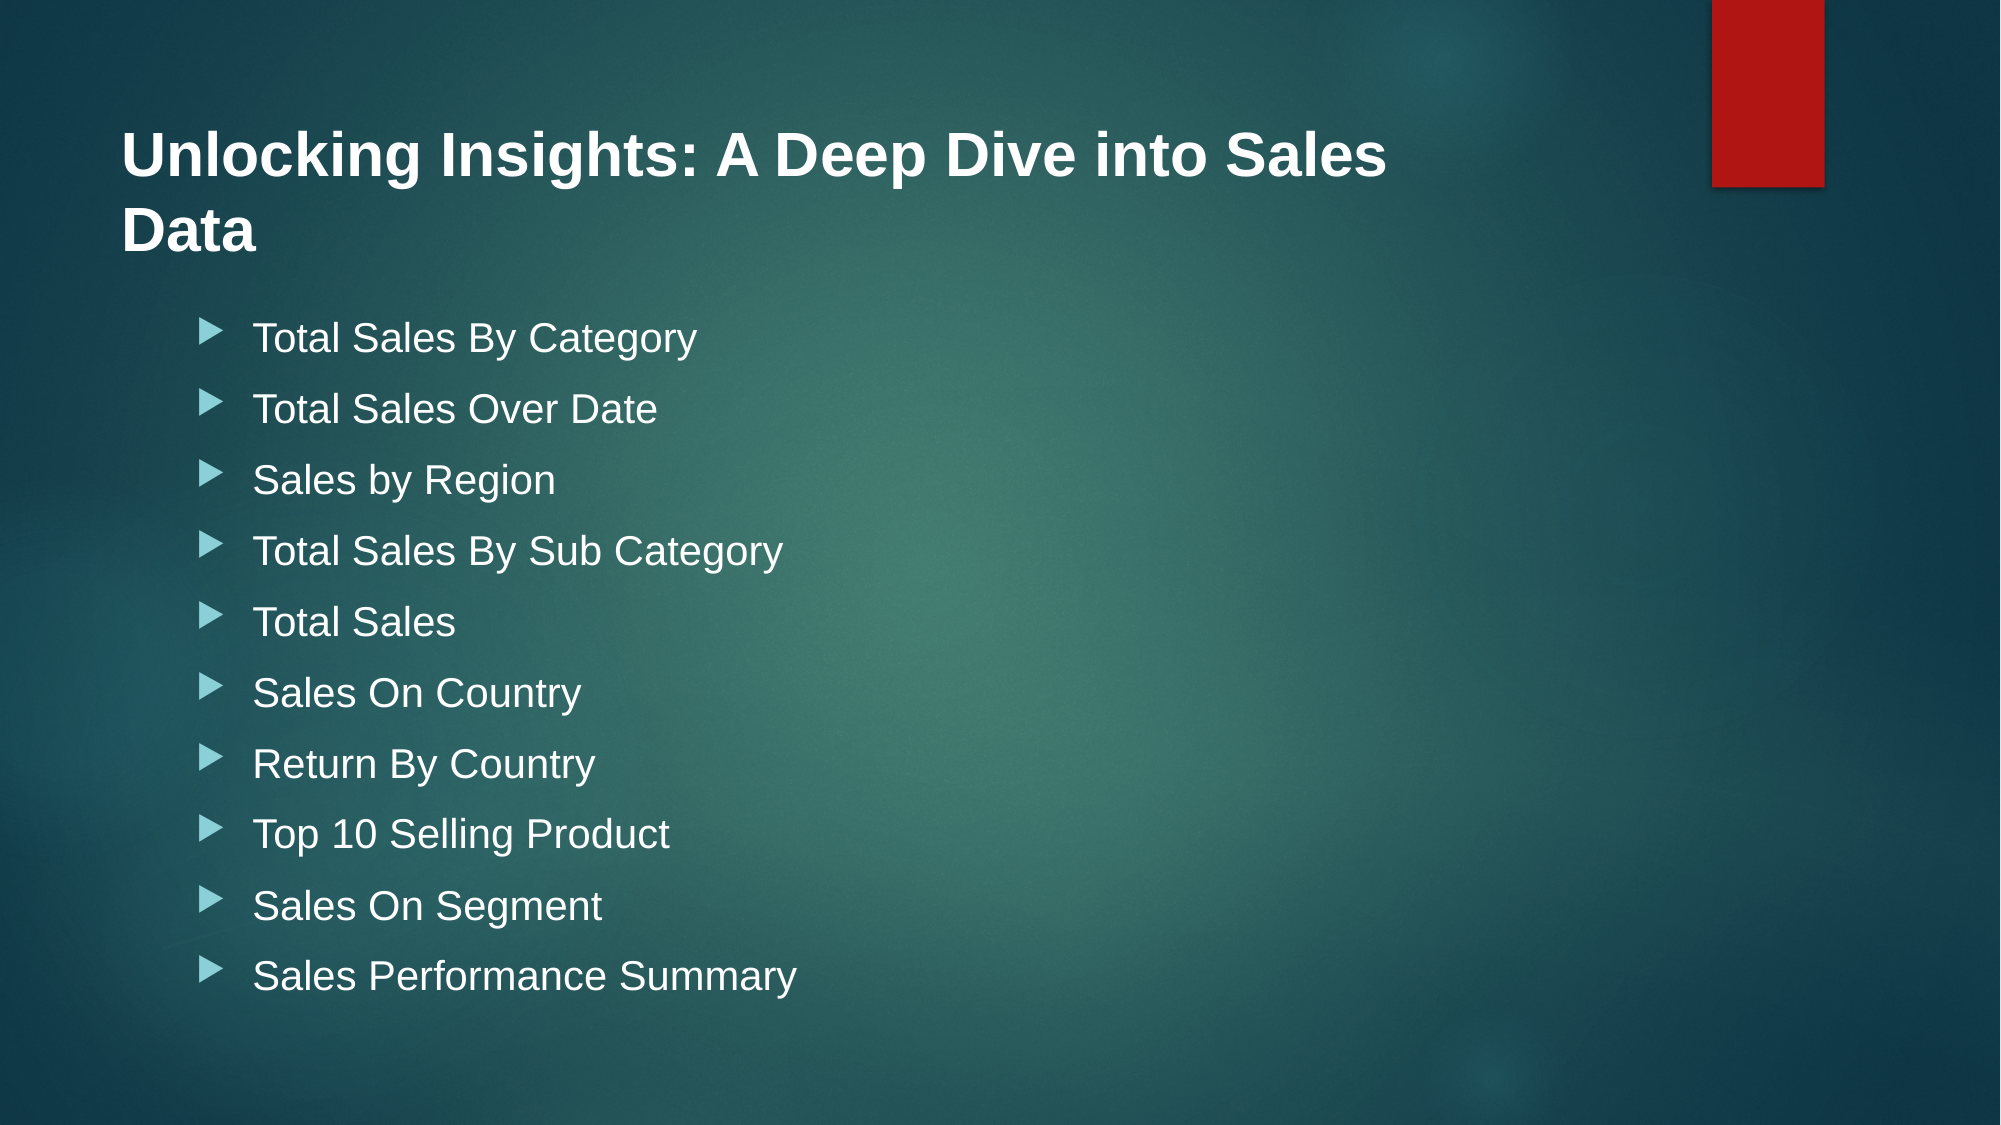

# Unlocking Insights: A Deep Dive into Sales Data
Total Sales By Category
Total Sales Over Date
Sales by Region
Total Sales By Sub Category
Total Sales
Sales On Country
Return By Country
Top 10 Selling Product
Sales On Segment
Sales Performance Summary